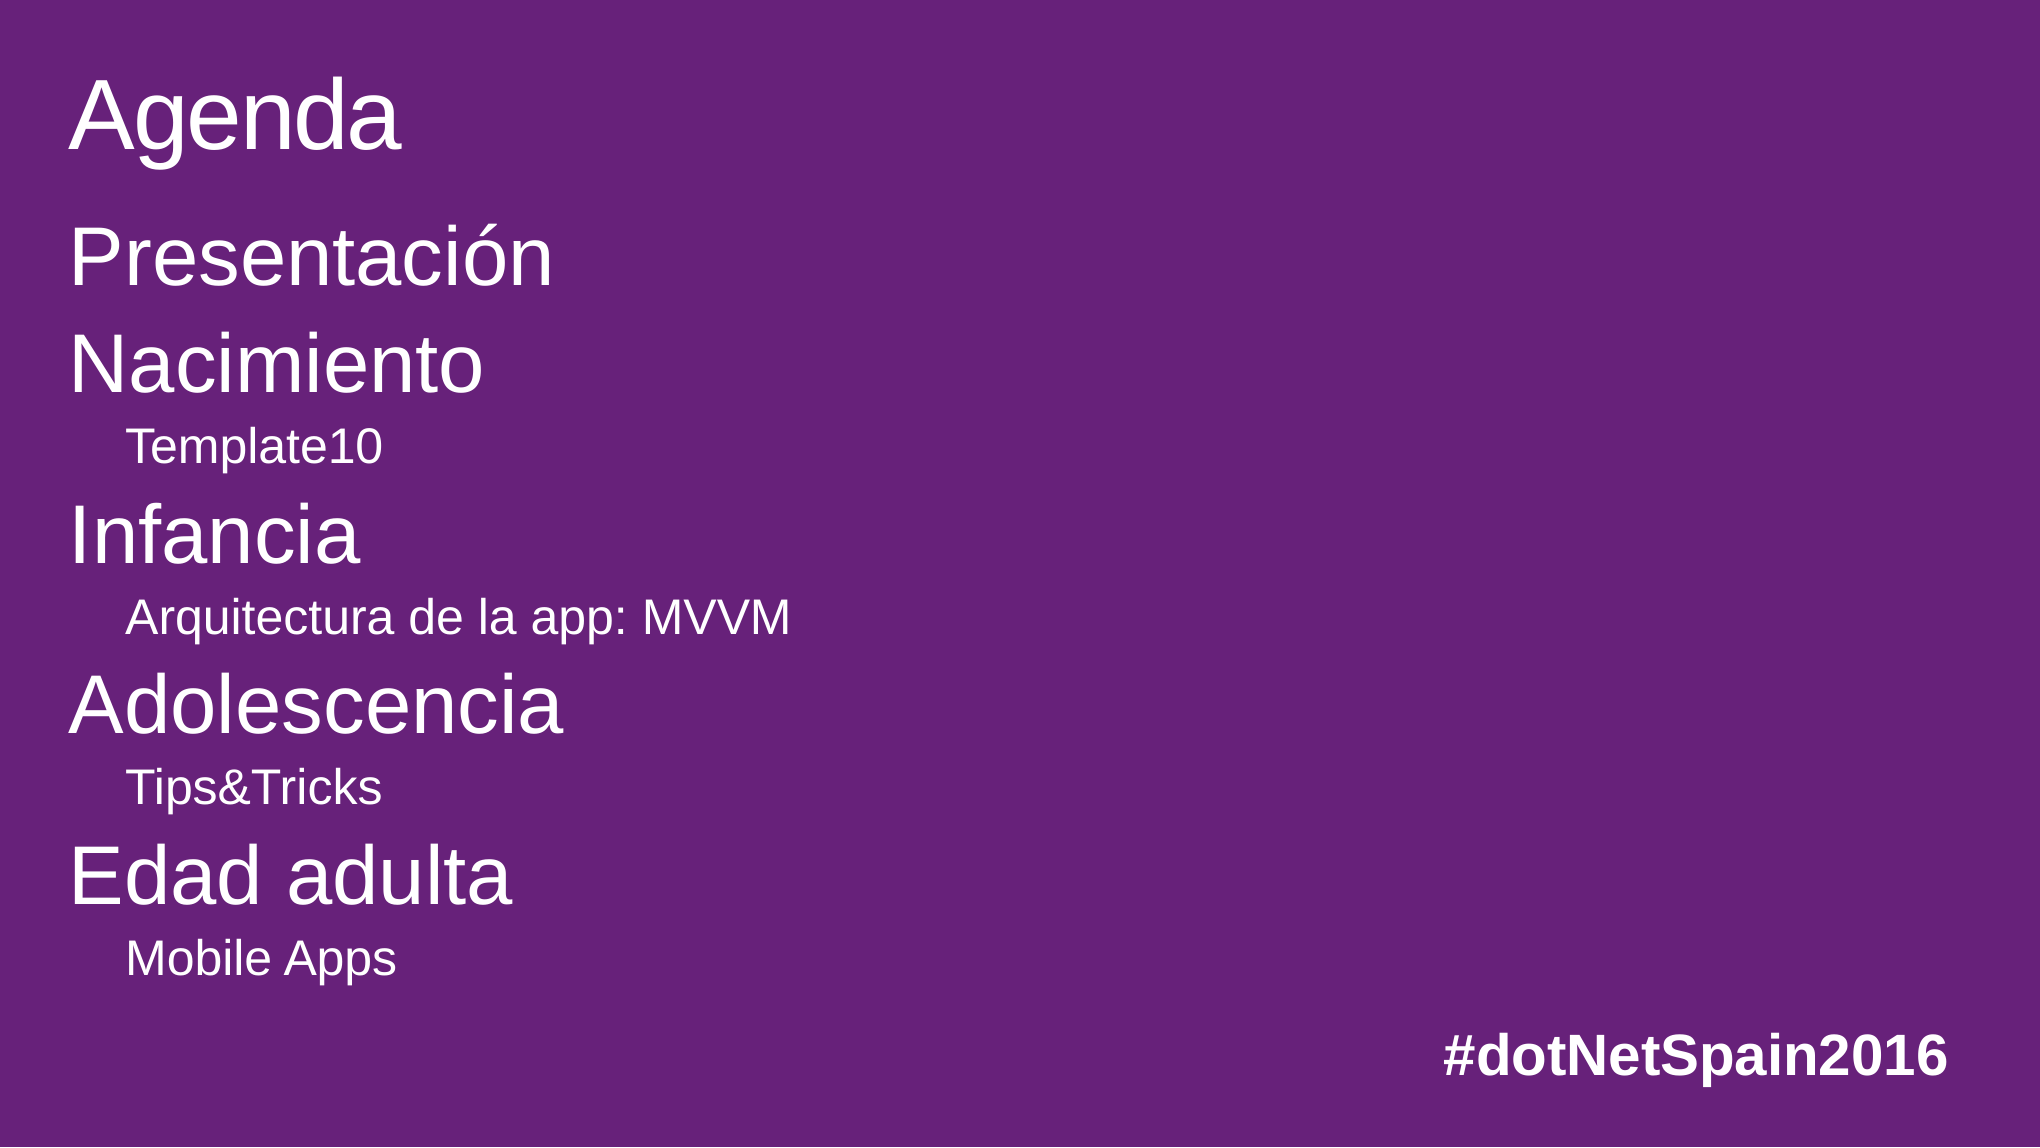

# Agenda
Presentación
Nacimiento
Template10
Infancia
Arquitectura de la app: MVVM
Adolescencia
Tips&Tricks
Edad adulta
Mobile Apps